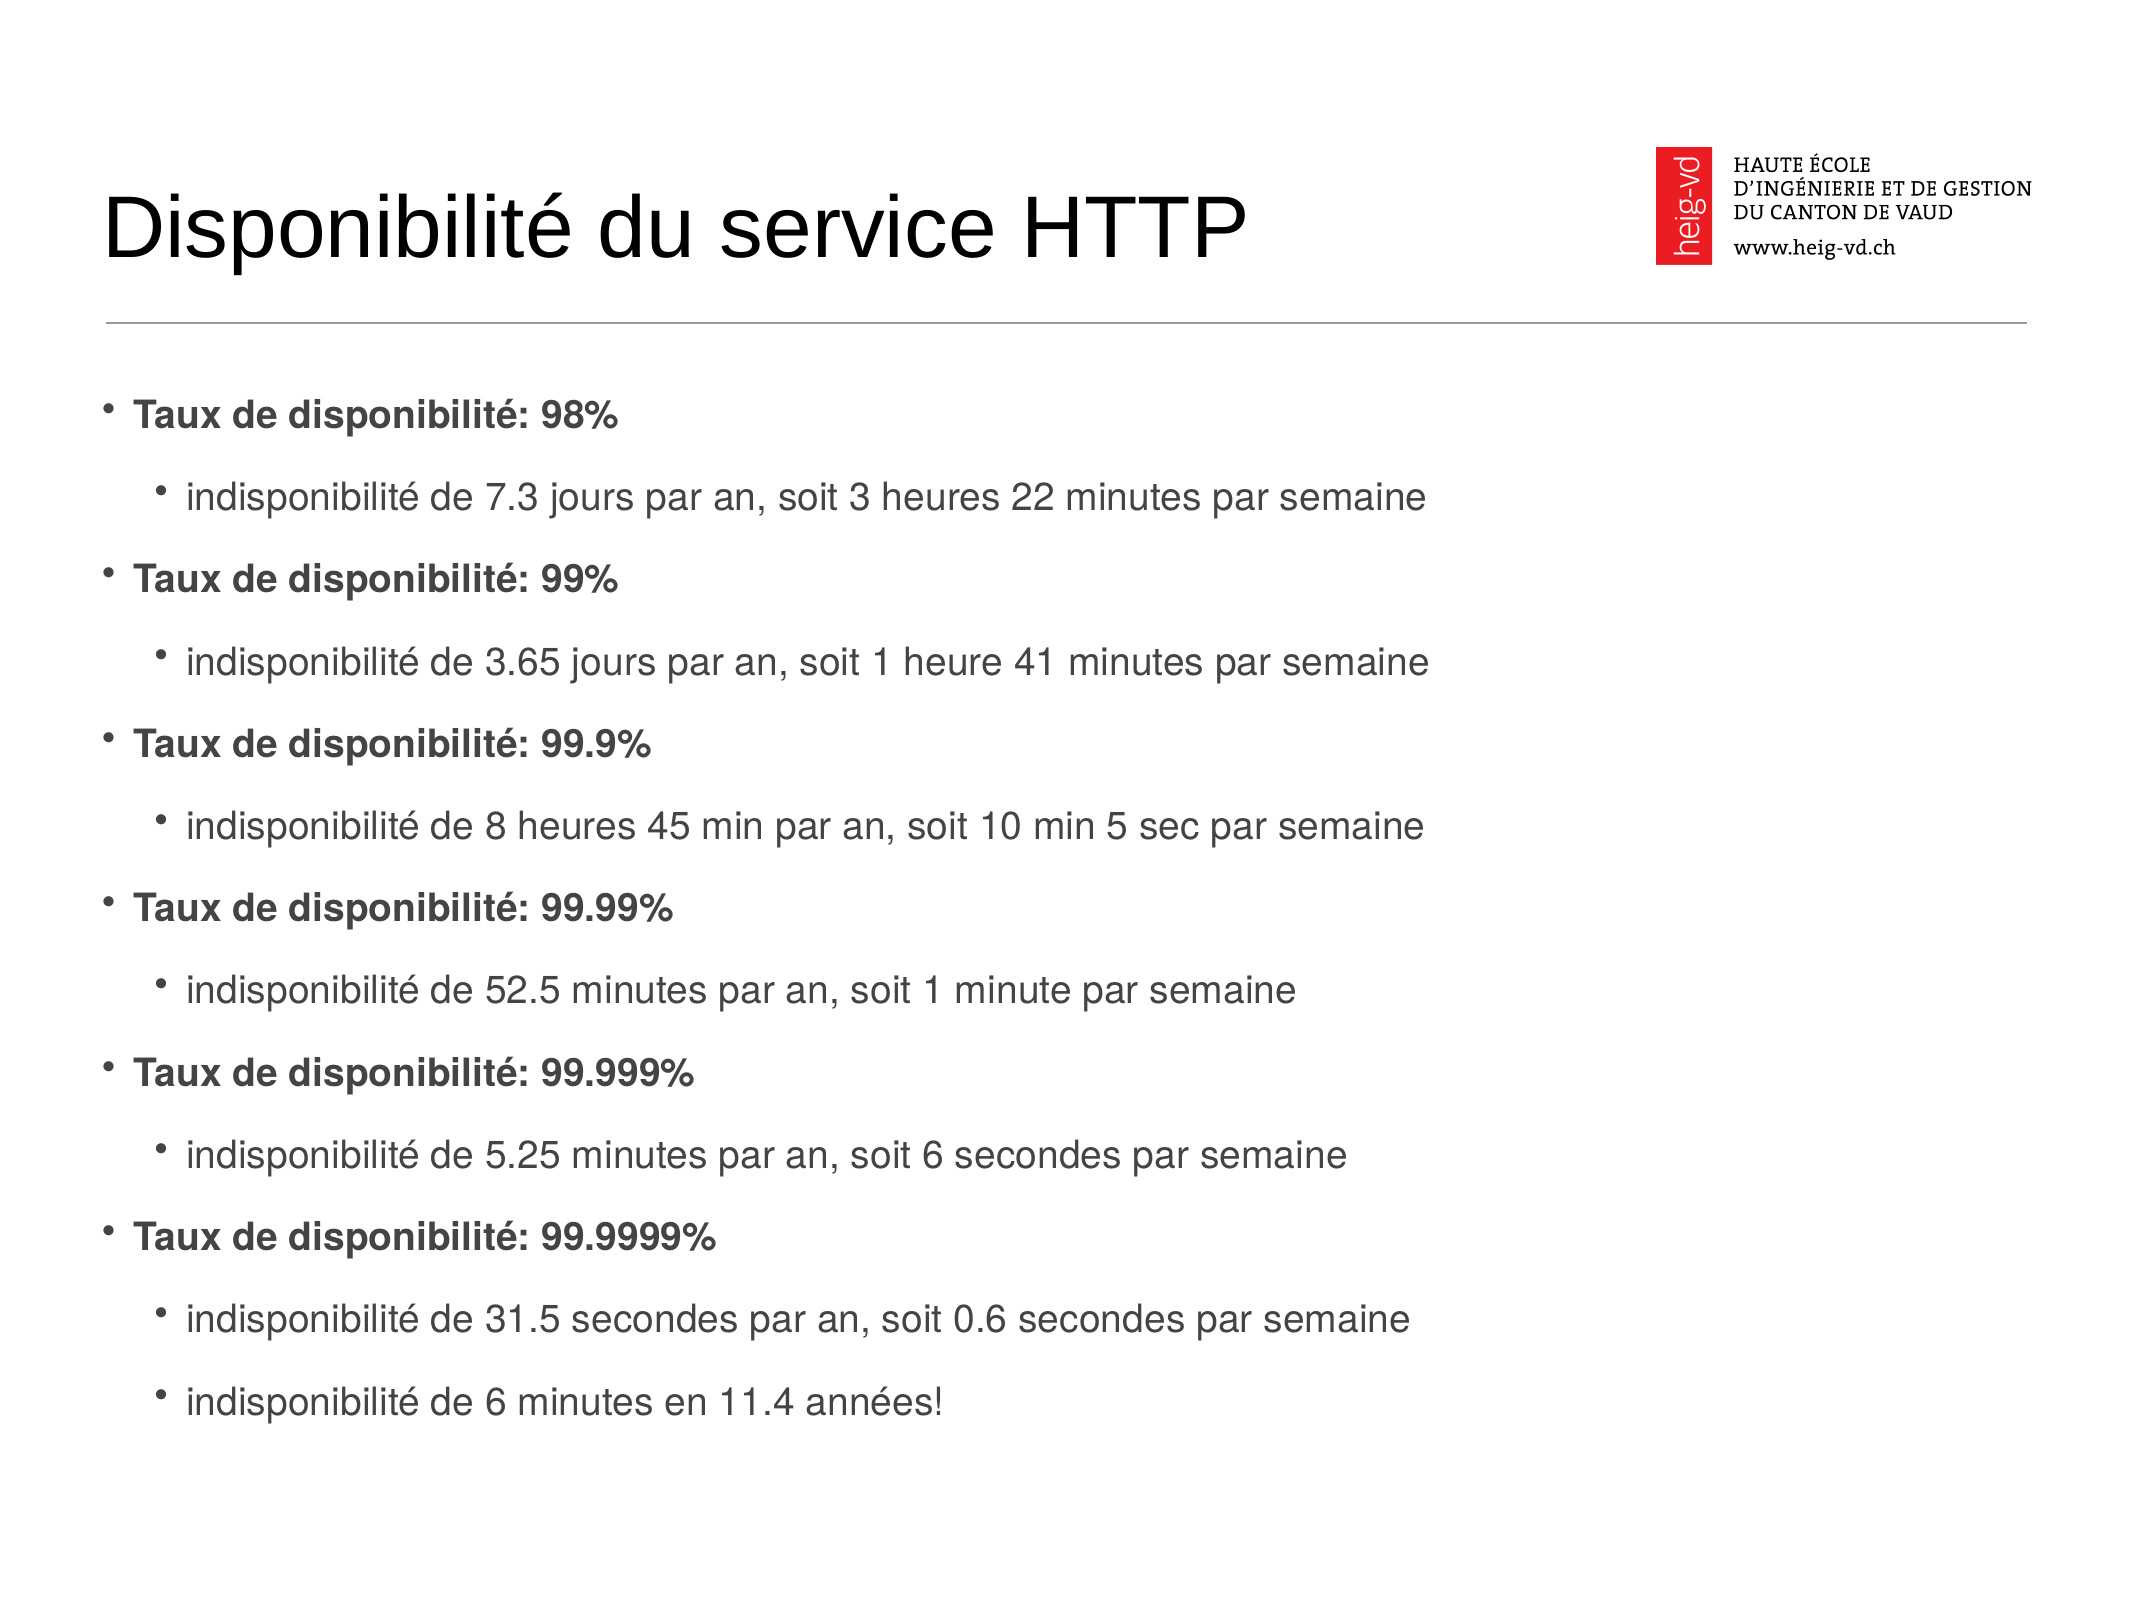

# Disponibilité du service HTTP
Taux de disponibilité: 98%
indisponibilité de 7.3 jours par an, soit 3 heures 22 minutes par semaine
Taux de disponibilité: 99%
indisponibilité de 3.65 jours par an, soit 1 heure 41 minutes par semaine
Taux de disponibilité: 99.9%
indisponibilité de 8 heures 45 min par an, soit 10 min 5 sec par semaine
Taux de disponibilité: 99.99%
indisponibilité de 52.5 minutes par an, soit 1 minute par semaine
Taux de disponibilité: 99.999%
indisponibilité de 5.25 minutes par an, soit 6 secondes par semaine
Taux de disponibilité: 99.9999%
indisponibilité de 31.5 secondes par an, soit 0.6 secondes par semaine
indisponibilité de 6 minutes en 11.4 années!